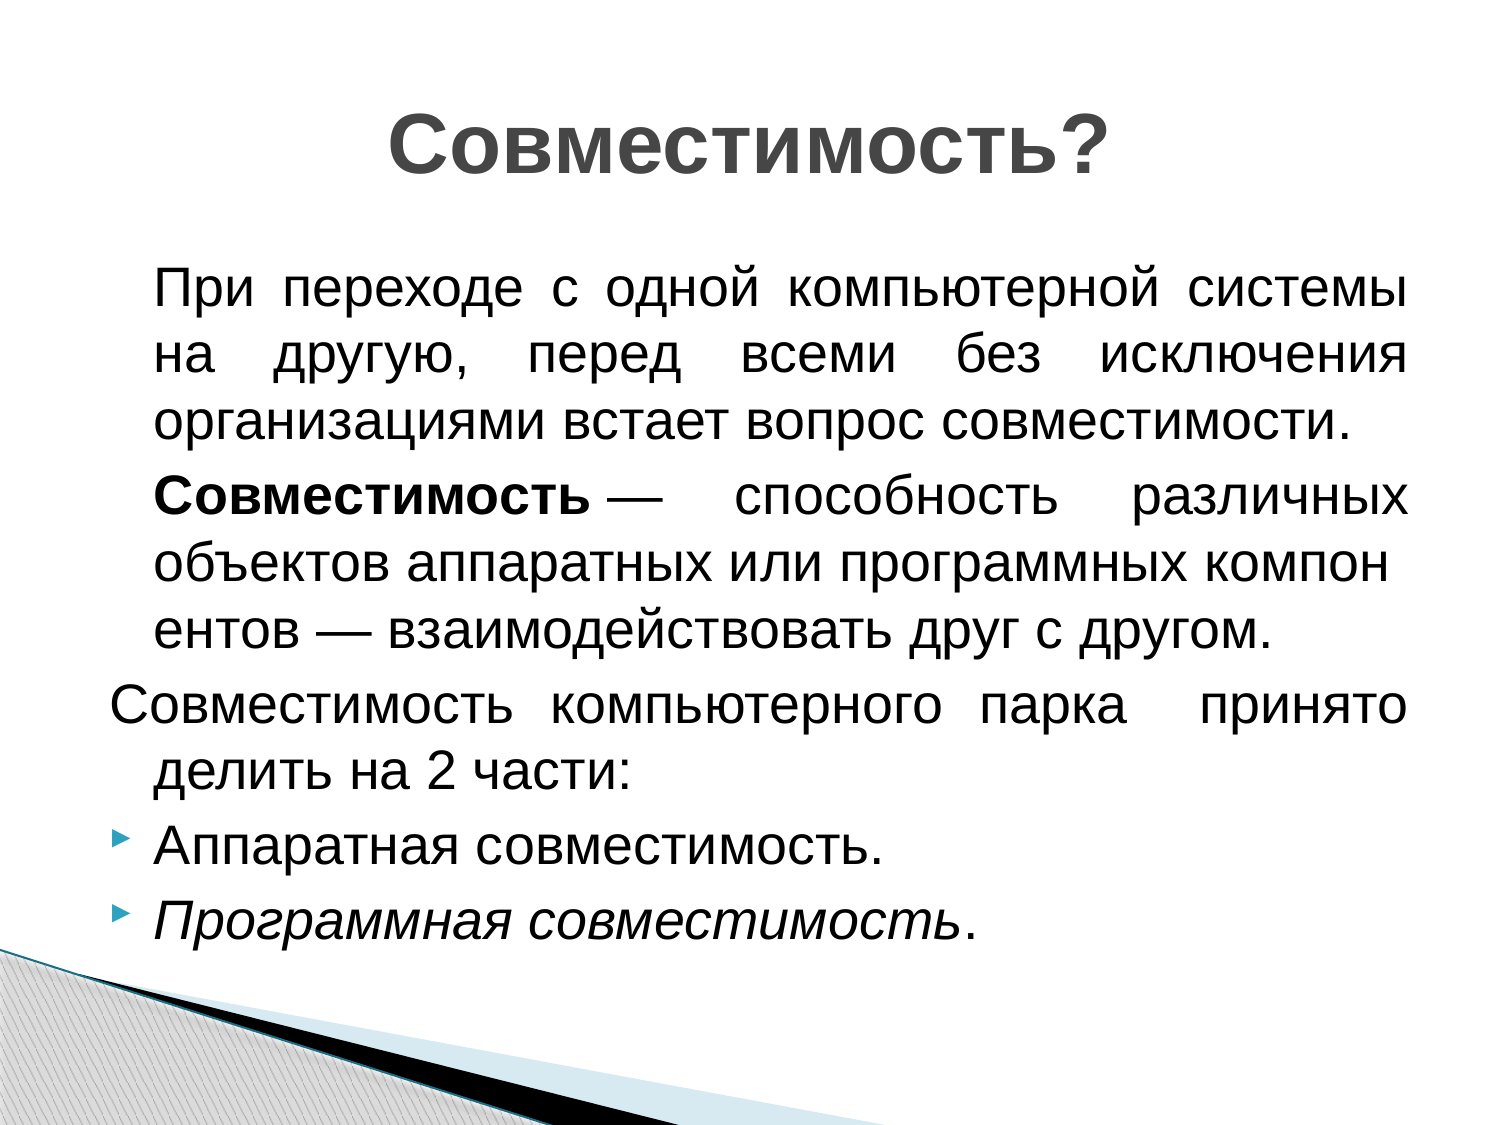

# Совместимость?
		При переходе с одной компьютерной системы на другую, перед всеми без исключения организациями встает вопрос совместимости.
		Совместимость — способность различных объектов аппаратных или программных компонентов — взаимодействовать друг с другом.
Совместимость компьютерного парка  принято делить на 2 части:
Аппаратная совместимость.
Программная совместимость.